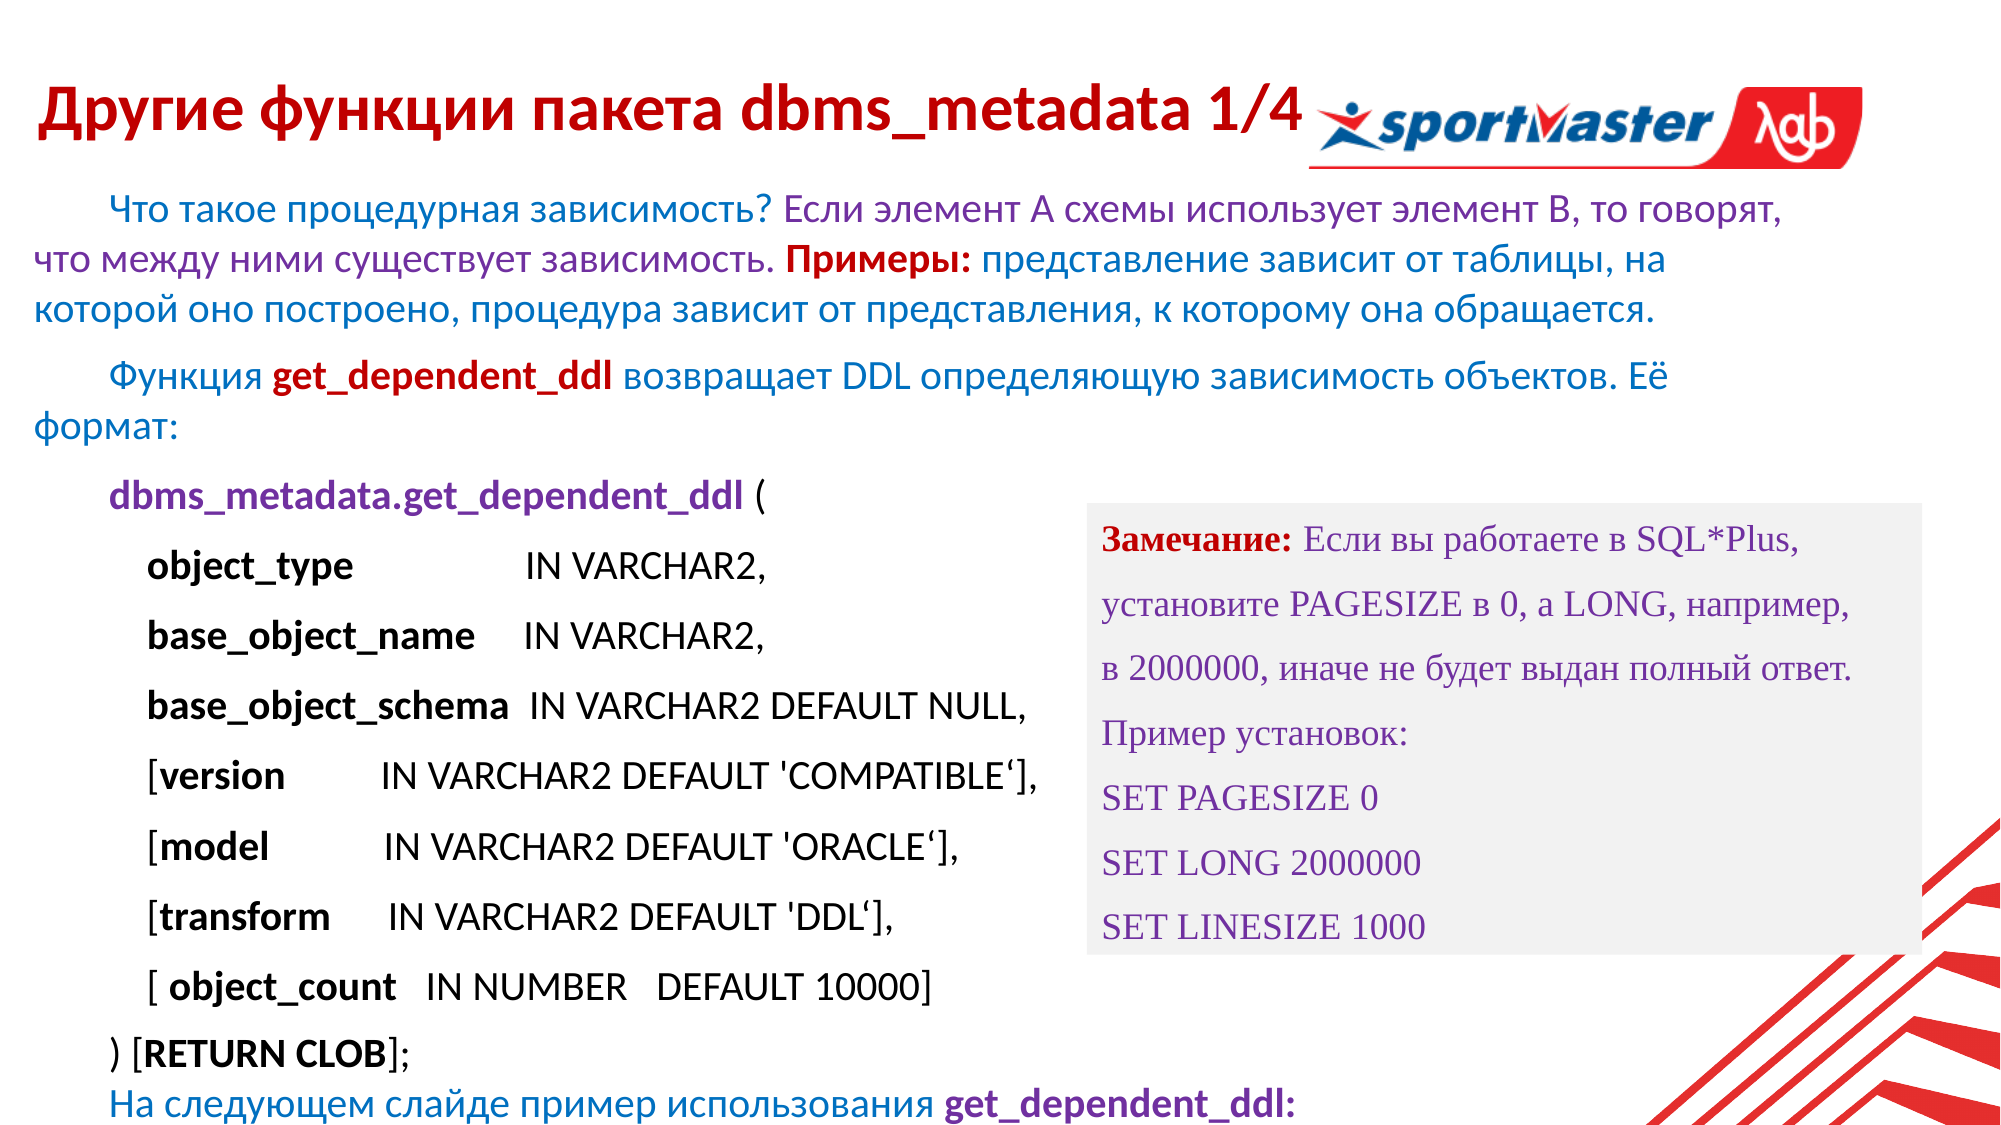

Другие функции пакета dbms_metadata 1/4
Что такое процедурная зависимость? Если элемент A схемы использует элемент B, то говорят, что между ними существует зависимость. Примеры: представление зависит от таблицы, на которой оно построено, процедура зависит от представления, к которому она обращается.
Функция get_dependent_ddl возвращает DDL определяющую зависимость объектов. Её формат:
dbms_metadata.get_dependent_ddl (
    object_type                  IN VARCHAR2,
    base_object_name     IN VARCHAR2,
    base_object_schema  IN VARCHAR2 DEFAULT NULL,
    [version          IN VARCHAR2 DEFAULT 'COMPATIBLE‘],
    [model            IN VARCHAR2 DEFAULT 'ORACLE‘],
    [transform      IN VARCHAR2 DEFAULT 'DDL‘],
    [ object_count   IN NUMBER   DEFAULT 10000]
) [RETURN CLOB];
На следующем слайде пример использования get_dependent_ddl:

Замечание: Если вы работаете в SQL*Plus,
установите PAGESIZE в 0, а LONG, например,
в 2000000, иначе не будет выдан полный ответ.
Пример установок:
SET PAGESIZE 0
SET LONG 2000000
SET LINESIZE 1000